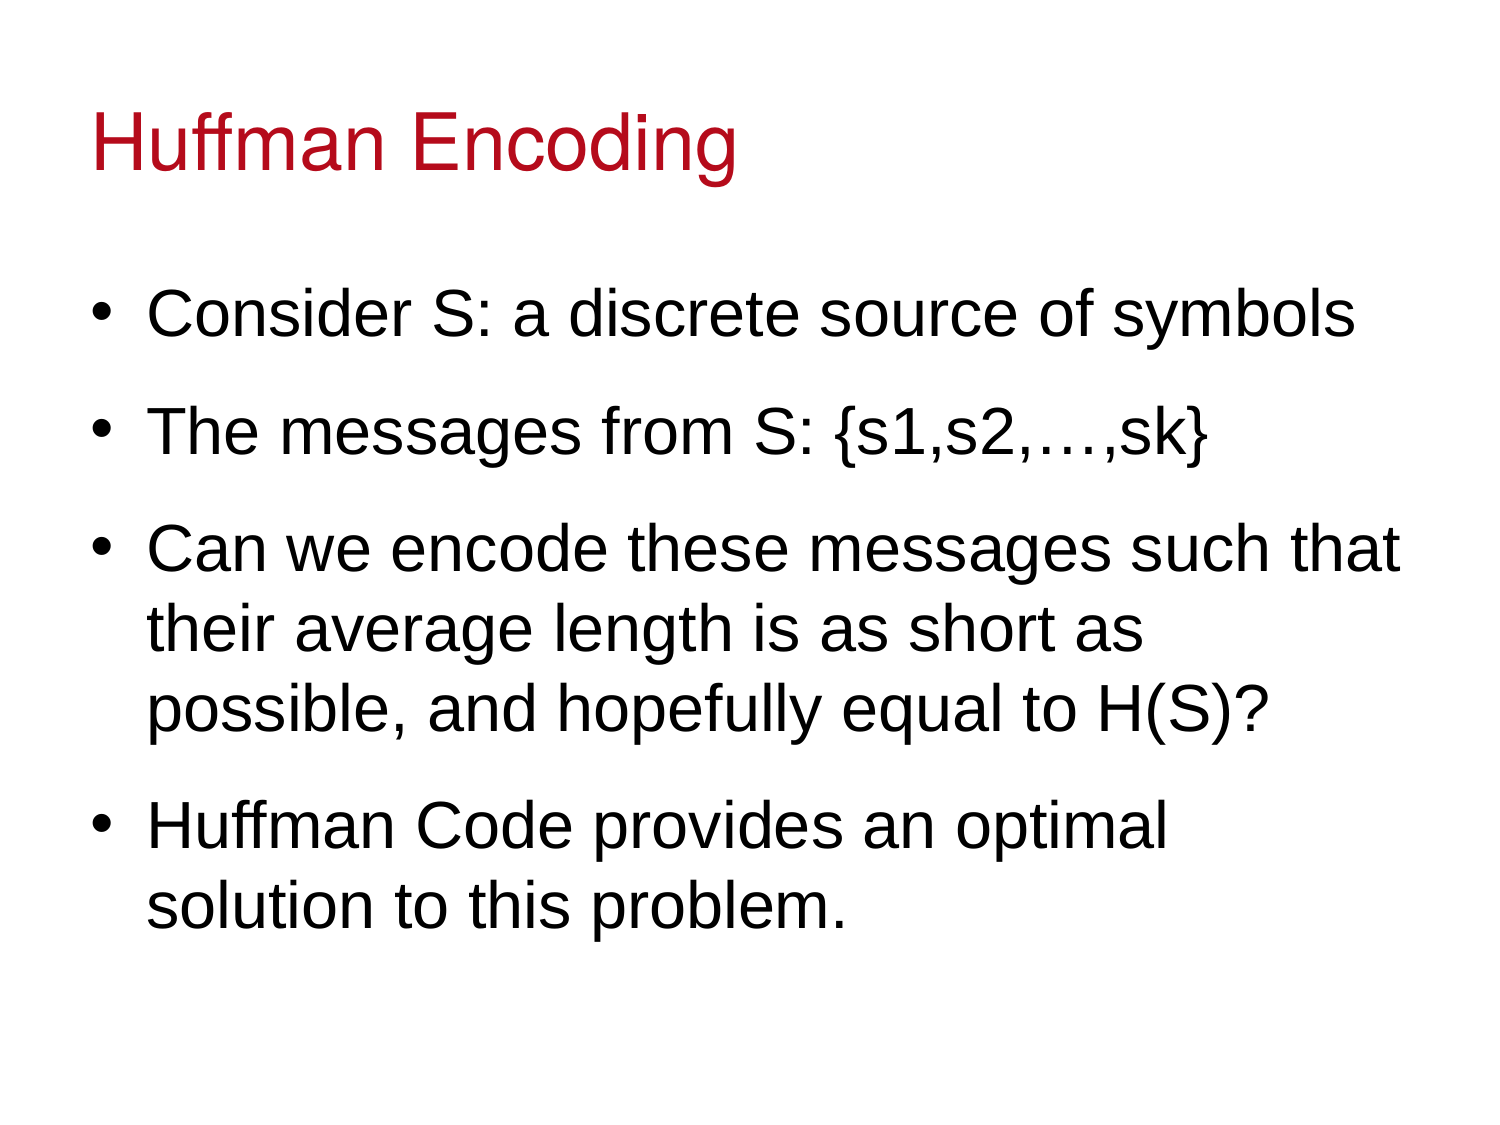

# Huffman Encoding
Consider S: a discrete source of symbols
The messages from S: {s1,s2,…,sk}
Can we encode these messages such that their average length is as short as possible, and hopefully equal to H(S)?
Huffman Code provides an optimal solution to this problem.